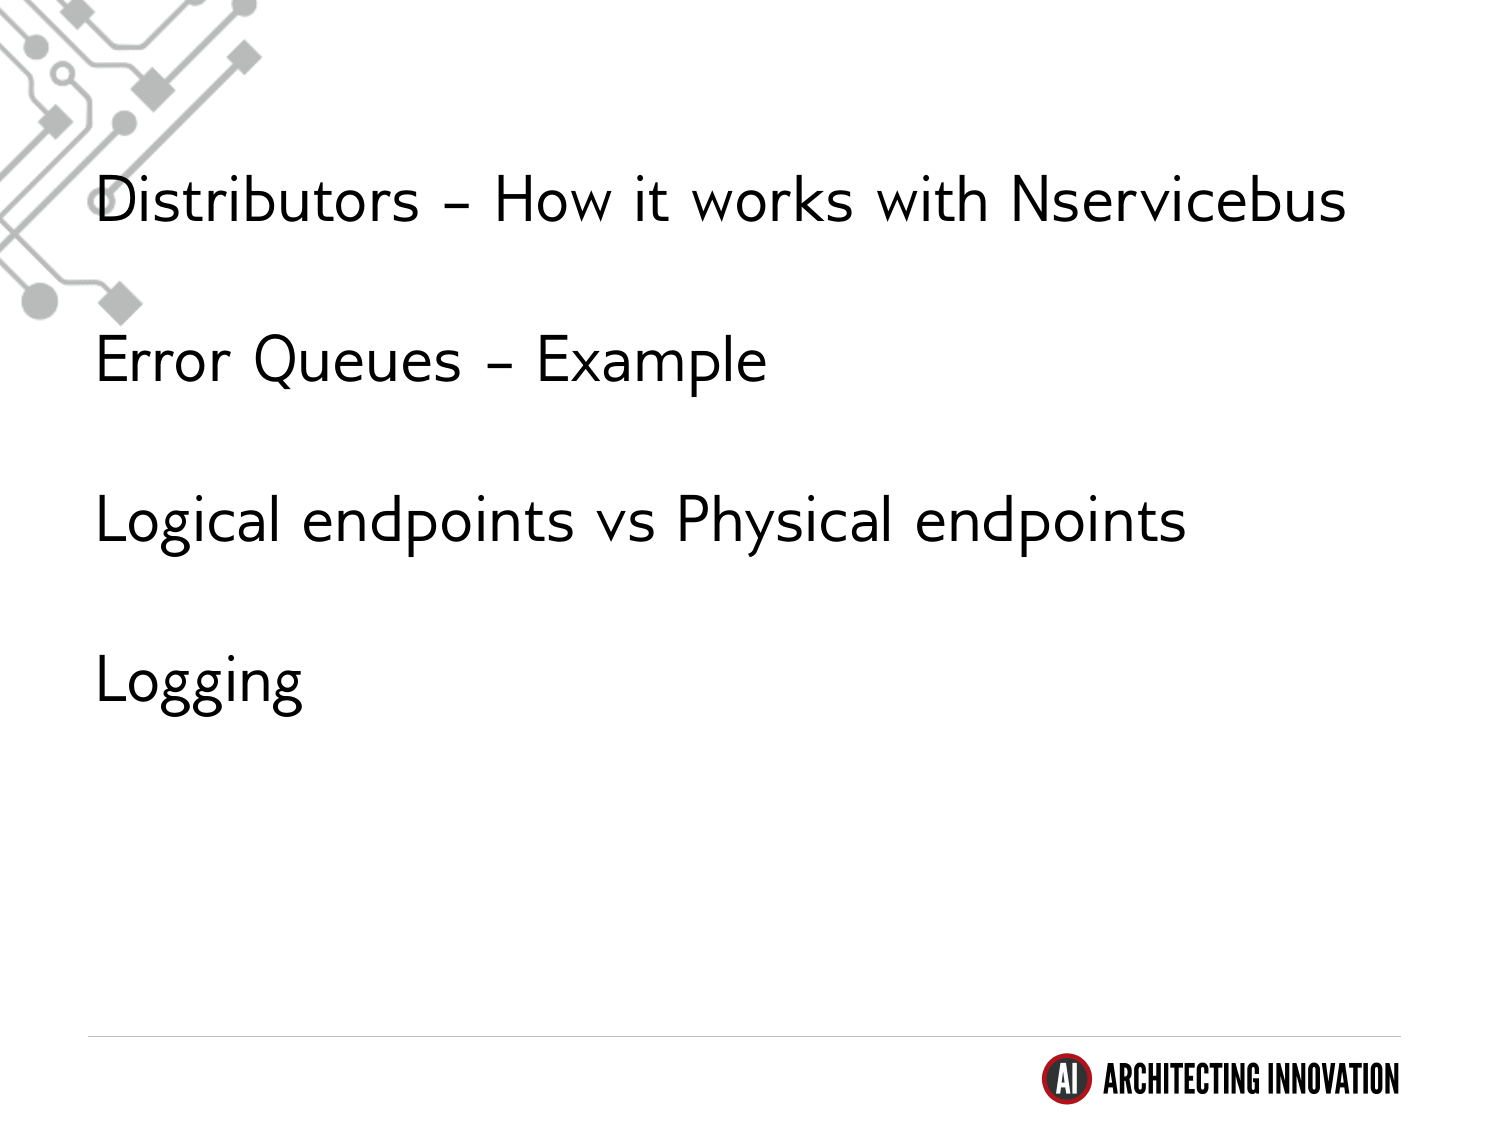

Distributors – How it works with Nservicebus

Error Queues – Example

Logical endpoints vs Physical endpoints

Logging